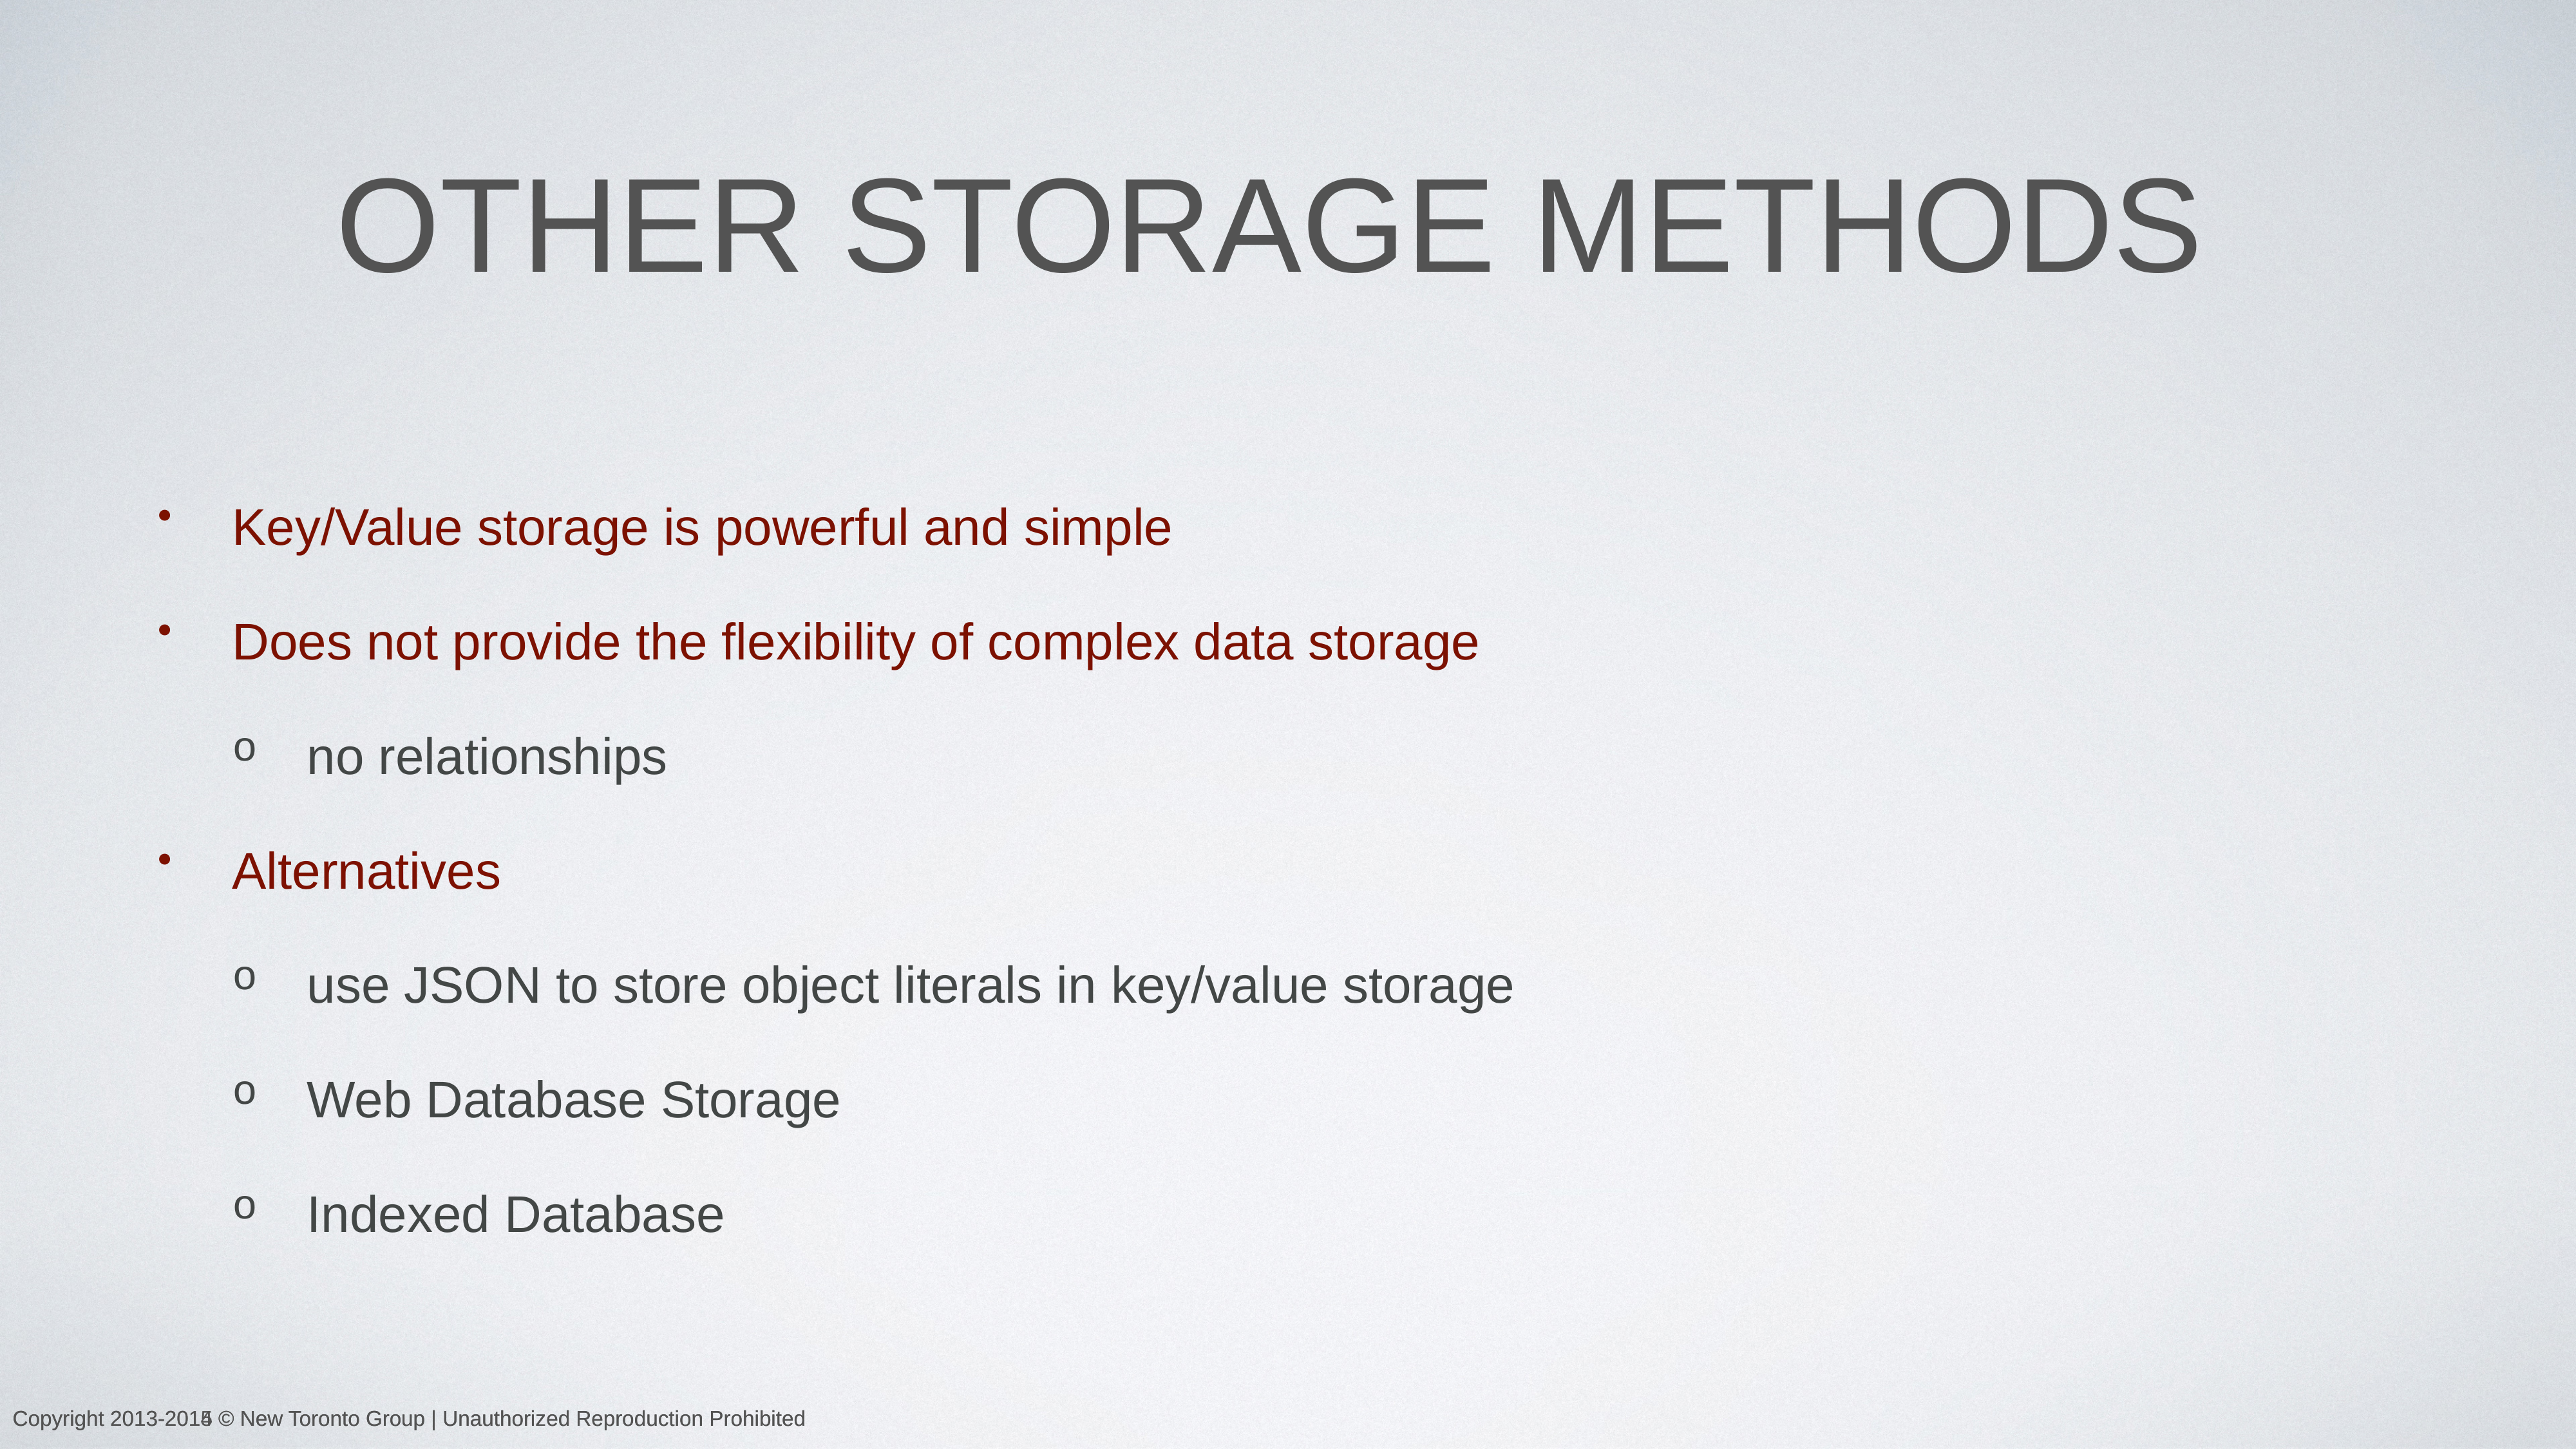

# Other Storage methods

Key/Value storage is powerful and simple
Does not provide the flexibility of complex data storage
no relationships
Alternatives
use JSON to store object literals in key/value storage
Web Database Storage
Indexed Database